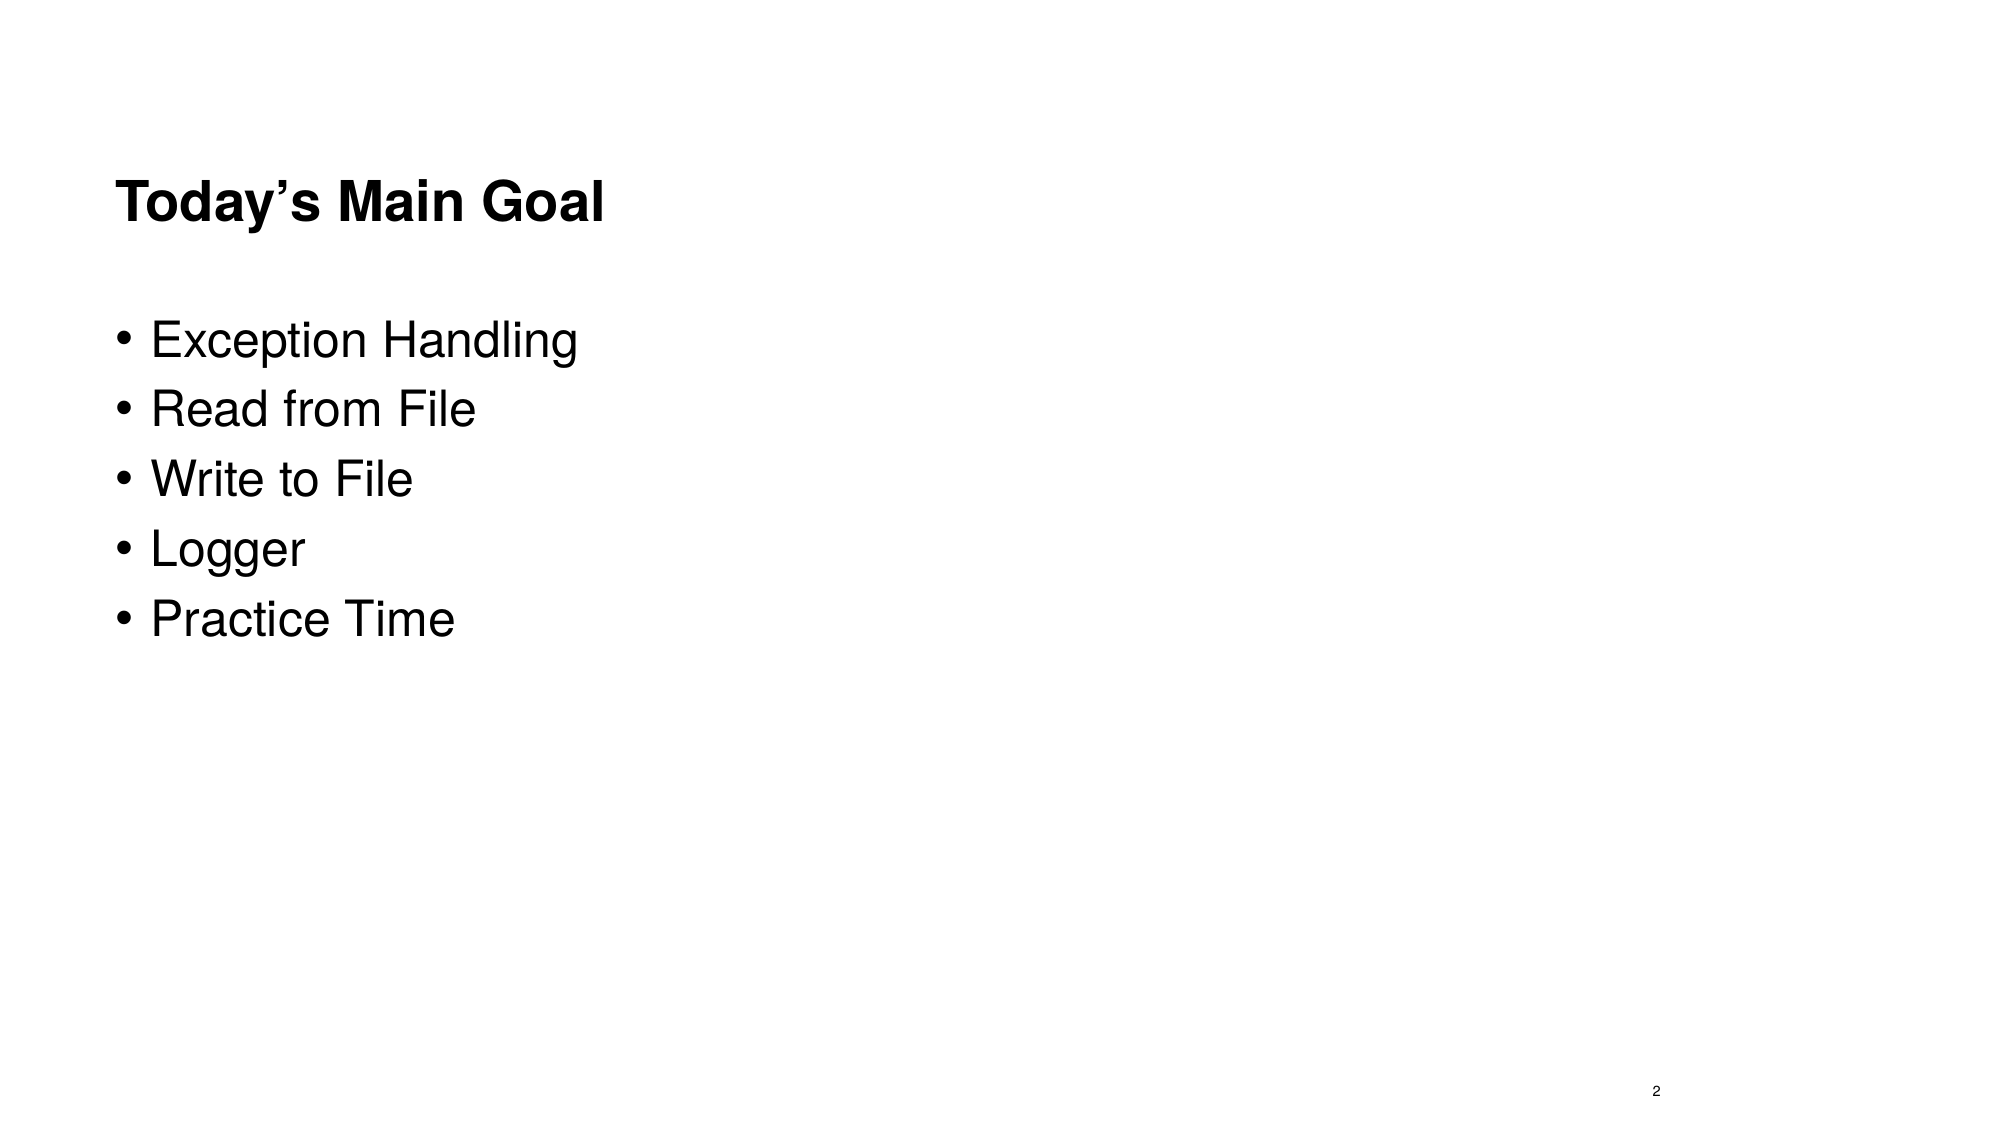

# Today’s Main Goal
Exception Handling
Read from File
Write to File
Logger
Practice Time

2
23.08.2019
DB1100 Databaser 1 – Tomas Sandnes